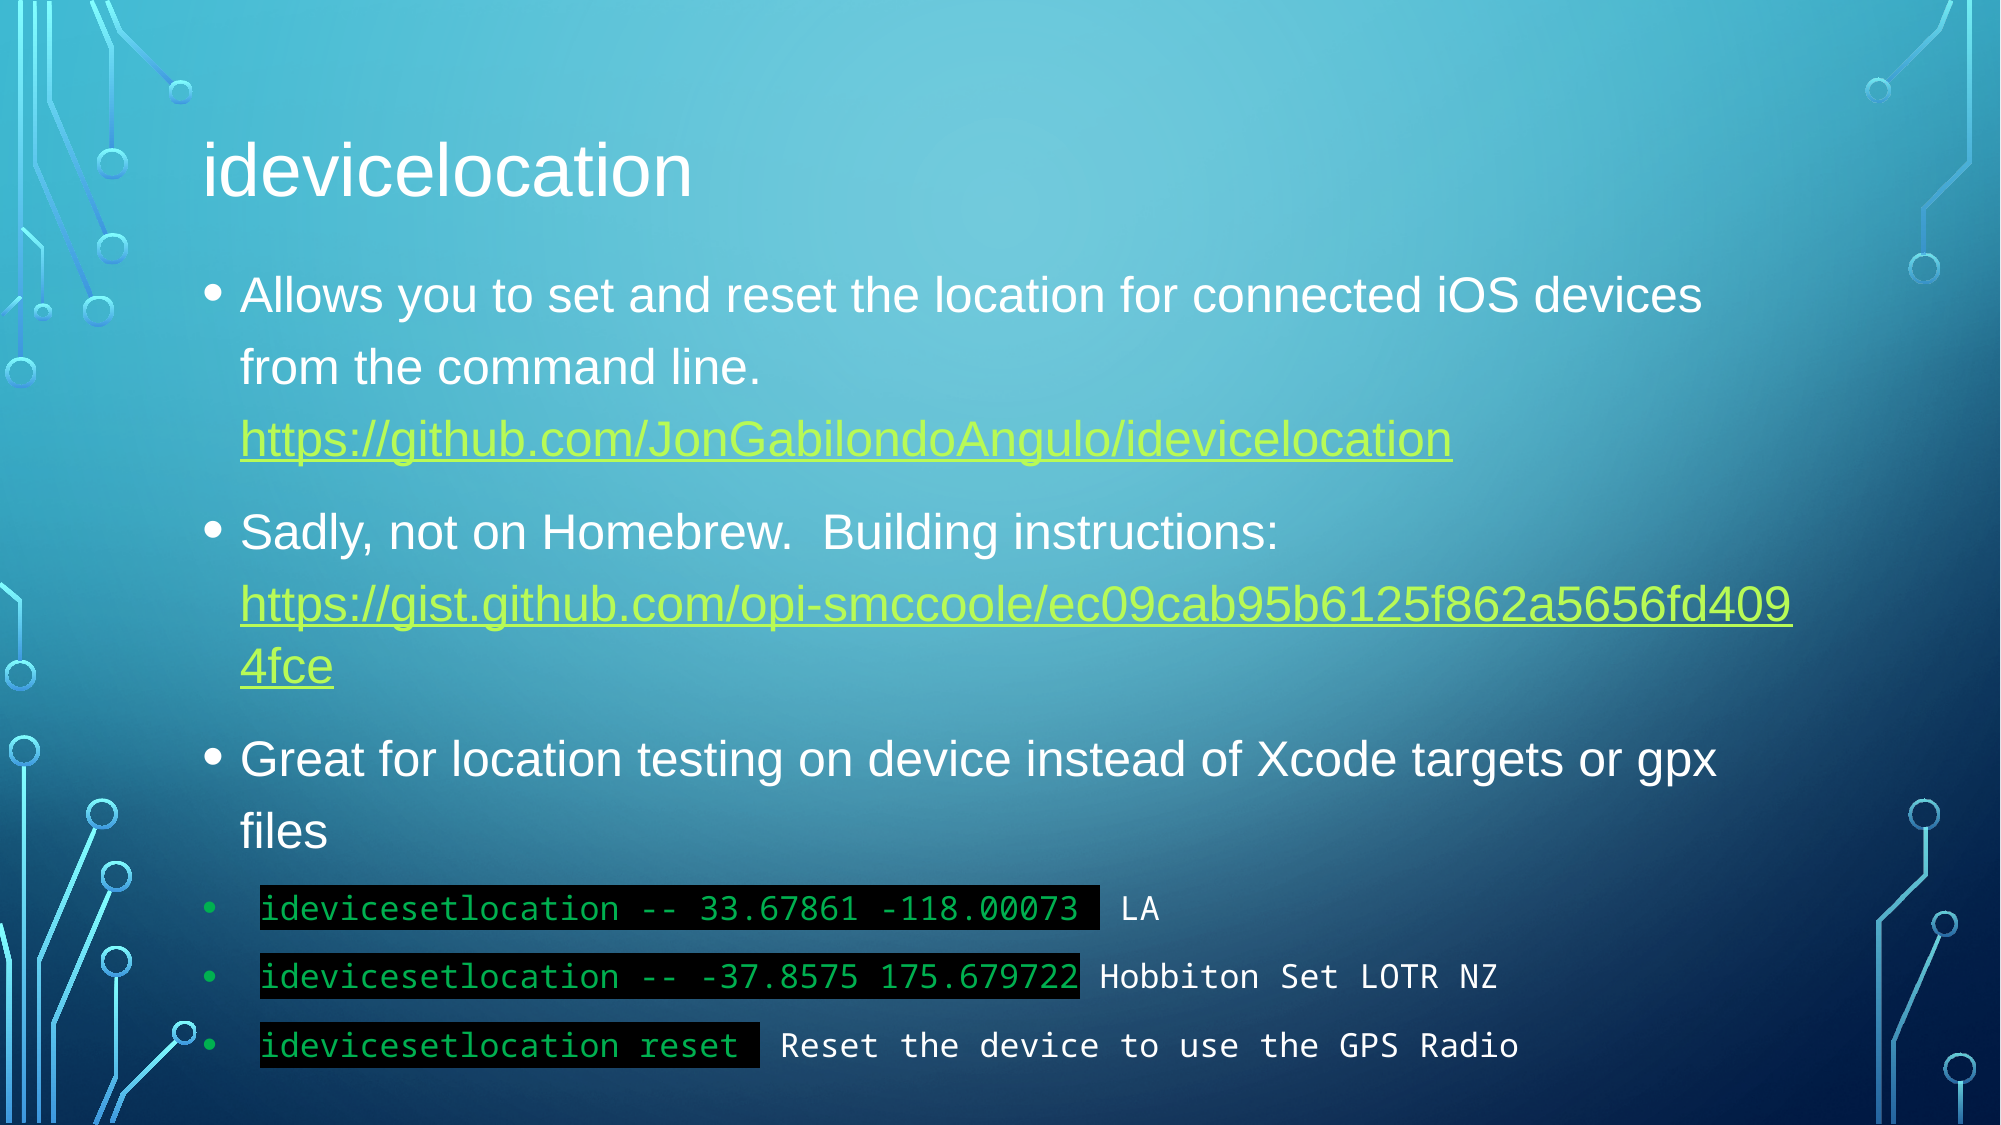

# idevicelocation
Allows you to set and reset the location for connected iOS devices from the command line. https://github.com/JonGabilondoAngulo/idevicelocation
Sadly, not on Homebrew.  Building instructions: https://gist.github.com/opi-smccoole/ec09cab95b6125f862a5656fd4094fce
Great for location testing on device instead of Xcode targets or gpx files
 idevicesetlocation -- 33.67861 -118.00073  LA
 idevicesetlocation -- -37.8575 175.679722 Hobbiton Set LOTR NZ
 idevicesetlocation reset  Reset the device to use the GPS Radio